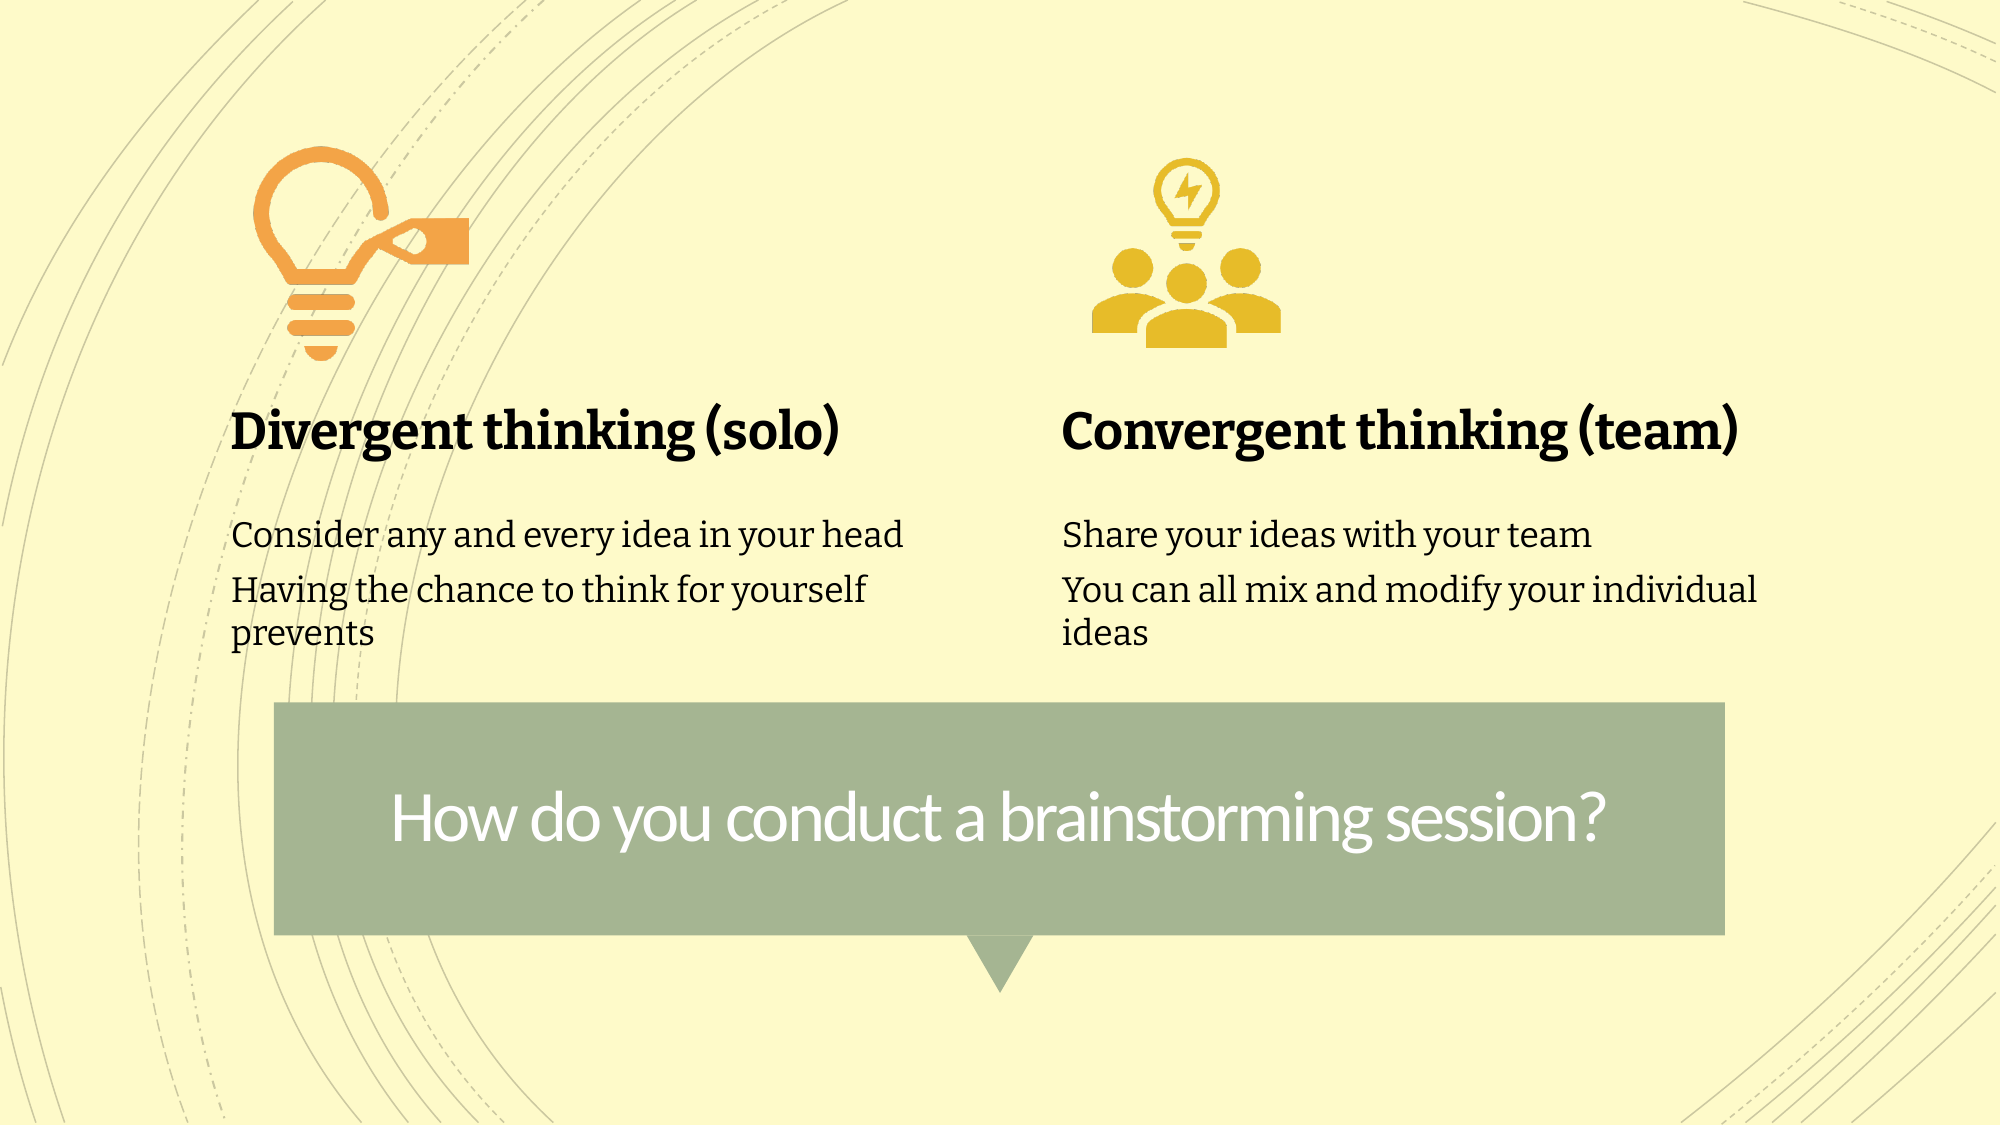

Divergent thinking (solo)
Consider any and every idea in your head
Having the chance to think for yourself prevents
Convergent thinking (team)
Share your ideas with your team
You can all mix and modify your individual ideas

# How do you conduct a brainstorming session?